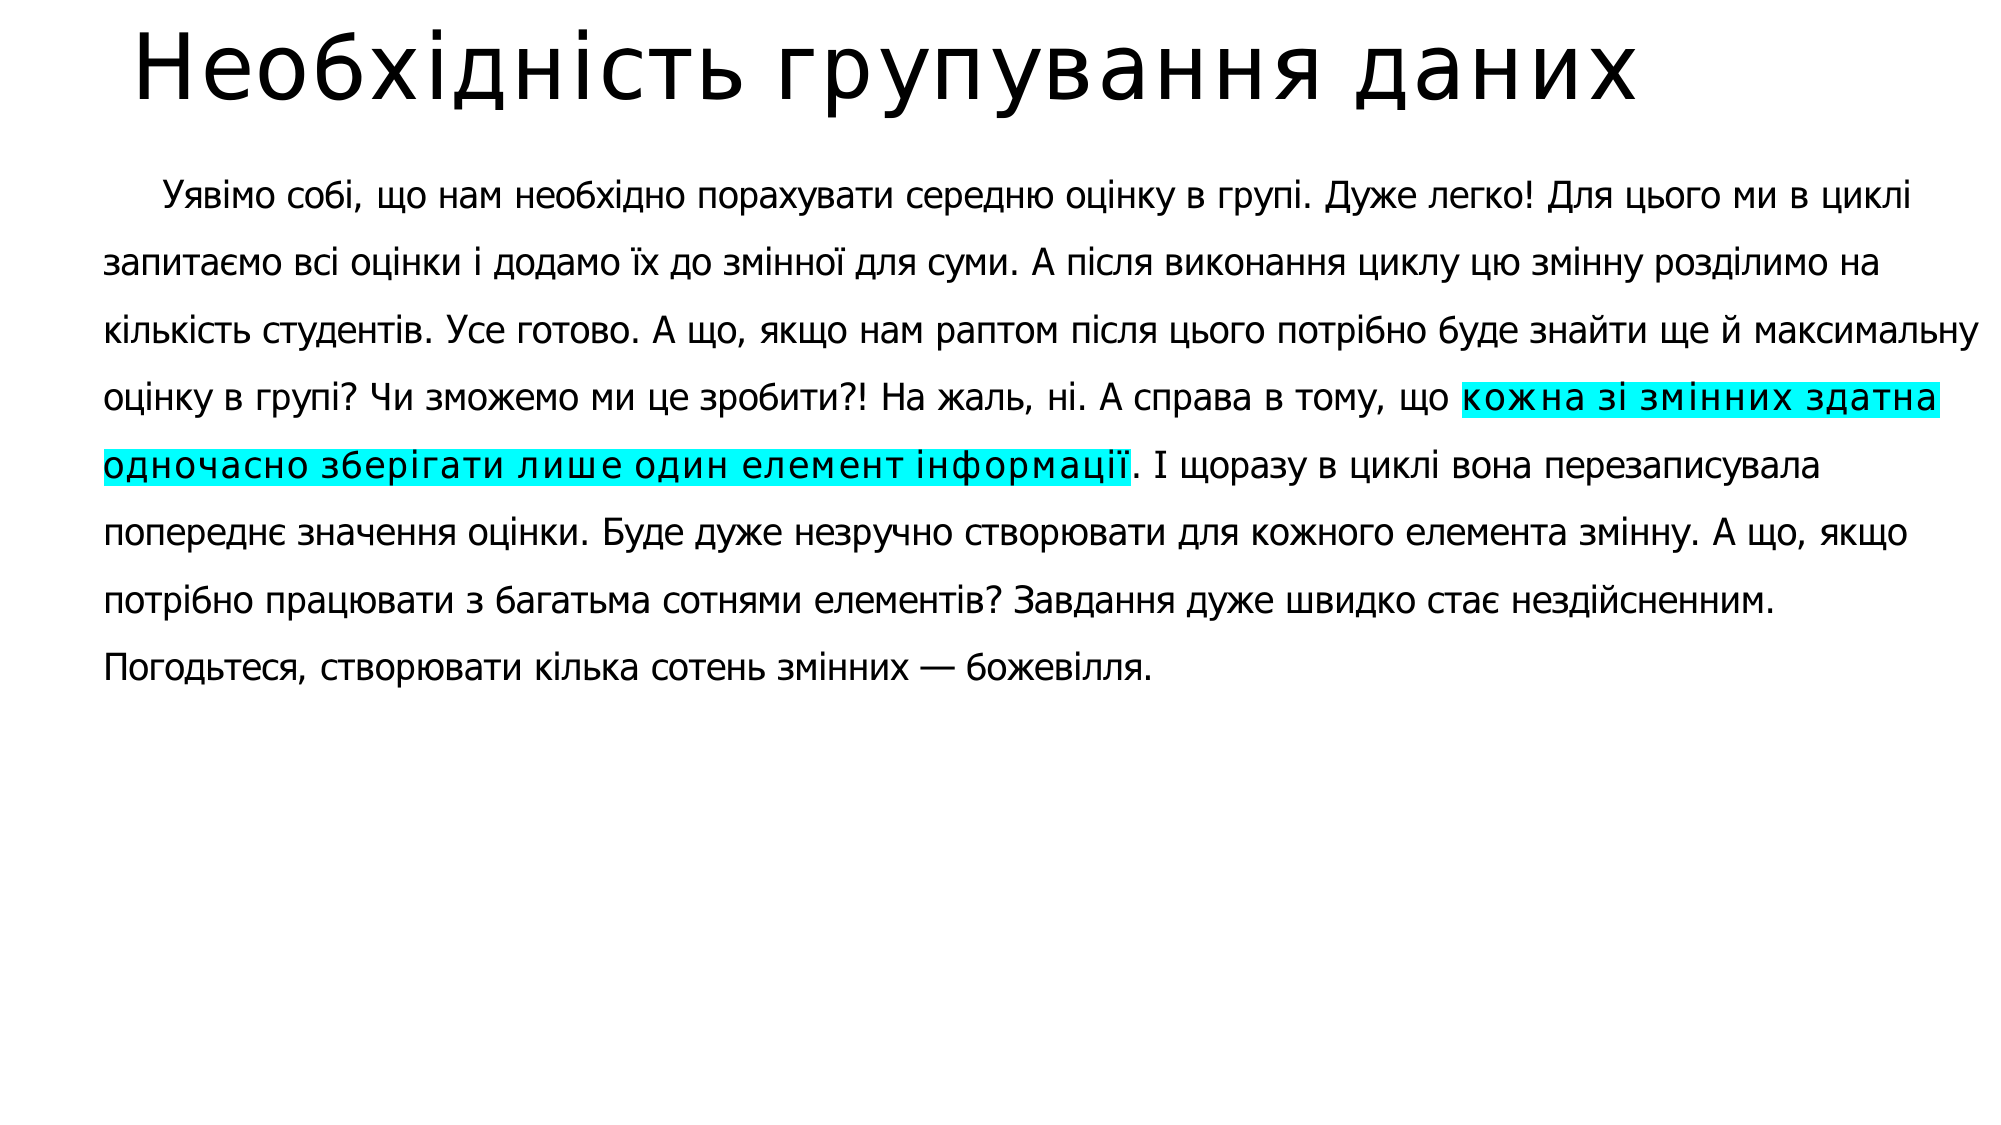

# Необхідність групування даних
Уявімо собі, що нам необхідно порахувати середню оцінку в групі. Дуже легко! Для цього ми в циклі запитаємо всі оцінки і додамо їх до змінної для суми. А після виконання циклу цю змінну розділимо на кількість студентів. Усе готово. А що, якщо нам раптом після цього потрібно буде знайти ще й максимальну оцінку в групі? Чи зможемо ми це зробити?! На жаль, ні. А справа в тому, що кожна зі змінних здатна одночасно зберігати лише один елемент інформації. І щоразу в циклі вона перезаписувала попереднє значення оцінки. Буде дуже незручно створювати для кожного елемента змінну. А що, якщо потрібно працювати з багатьма сотнями елементів? Завдання дуже швидко стає нездійсненним. Погодьтеся, створювати кілька сотень змінних — божевілля.